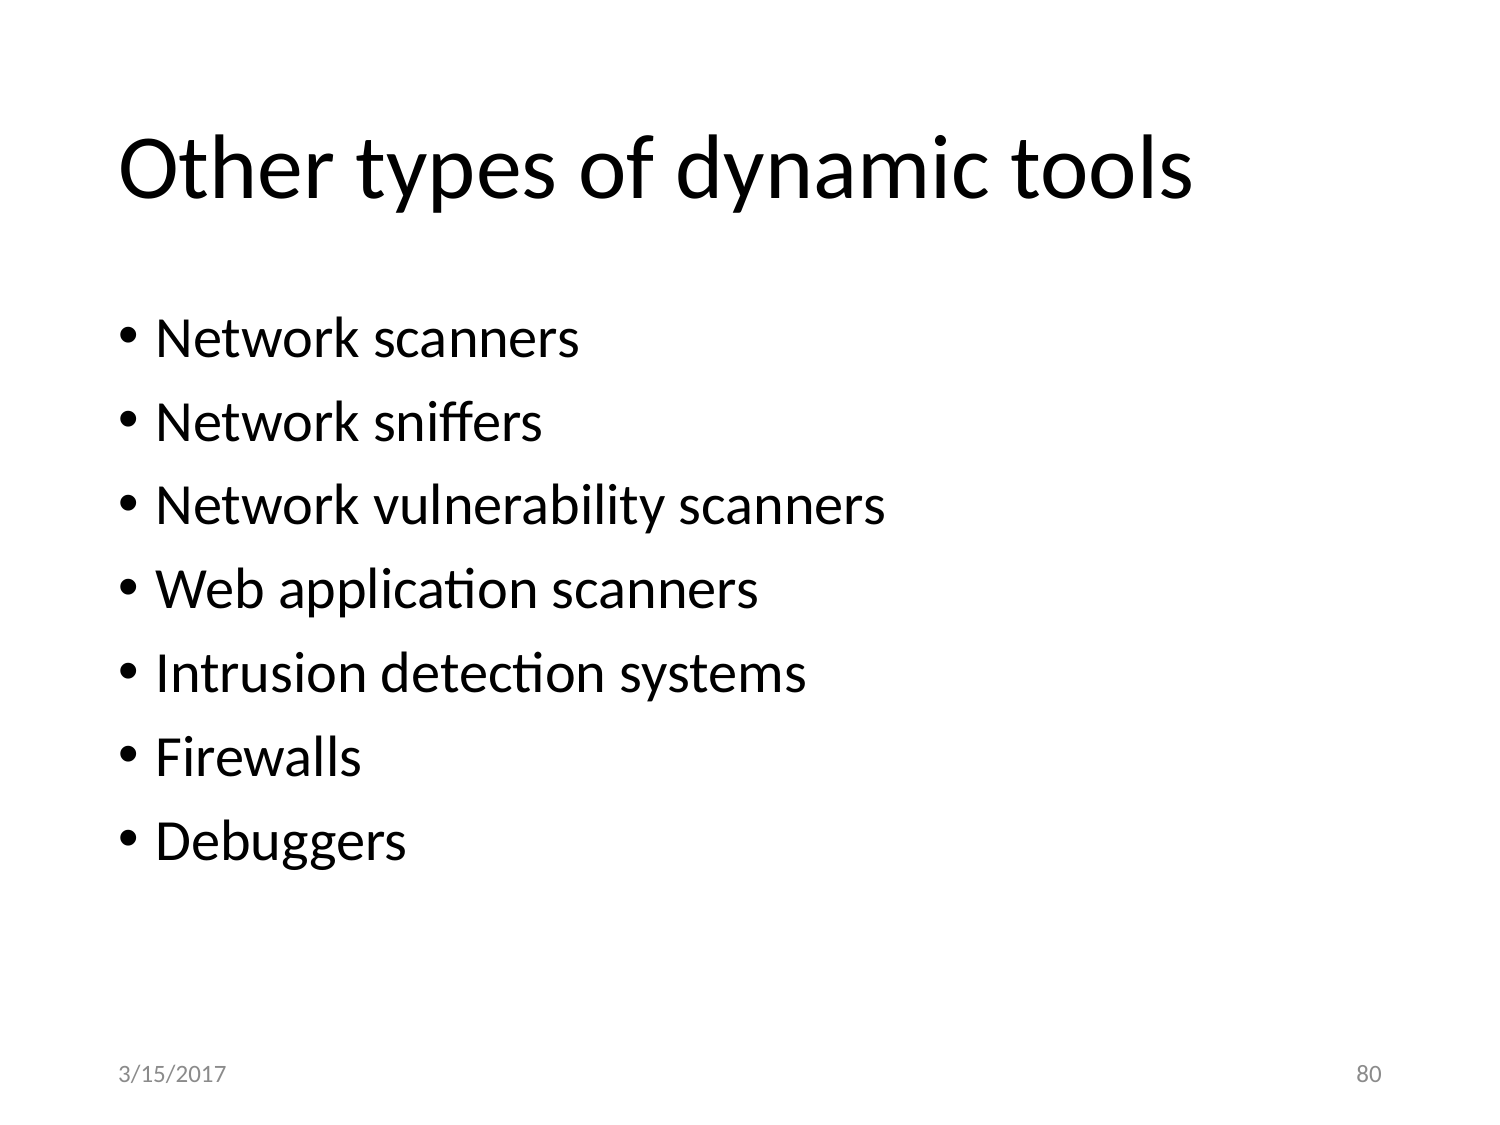

# Other types of dynamic tools
Network scanners
Network sniffers
Network vulnerability scanners
Web application scanners
Intrusion detection systems
Firewalls
Debuggers
3/15/2017
80